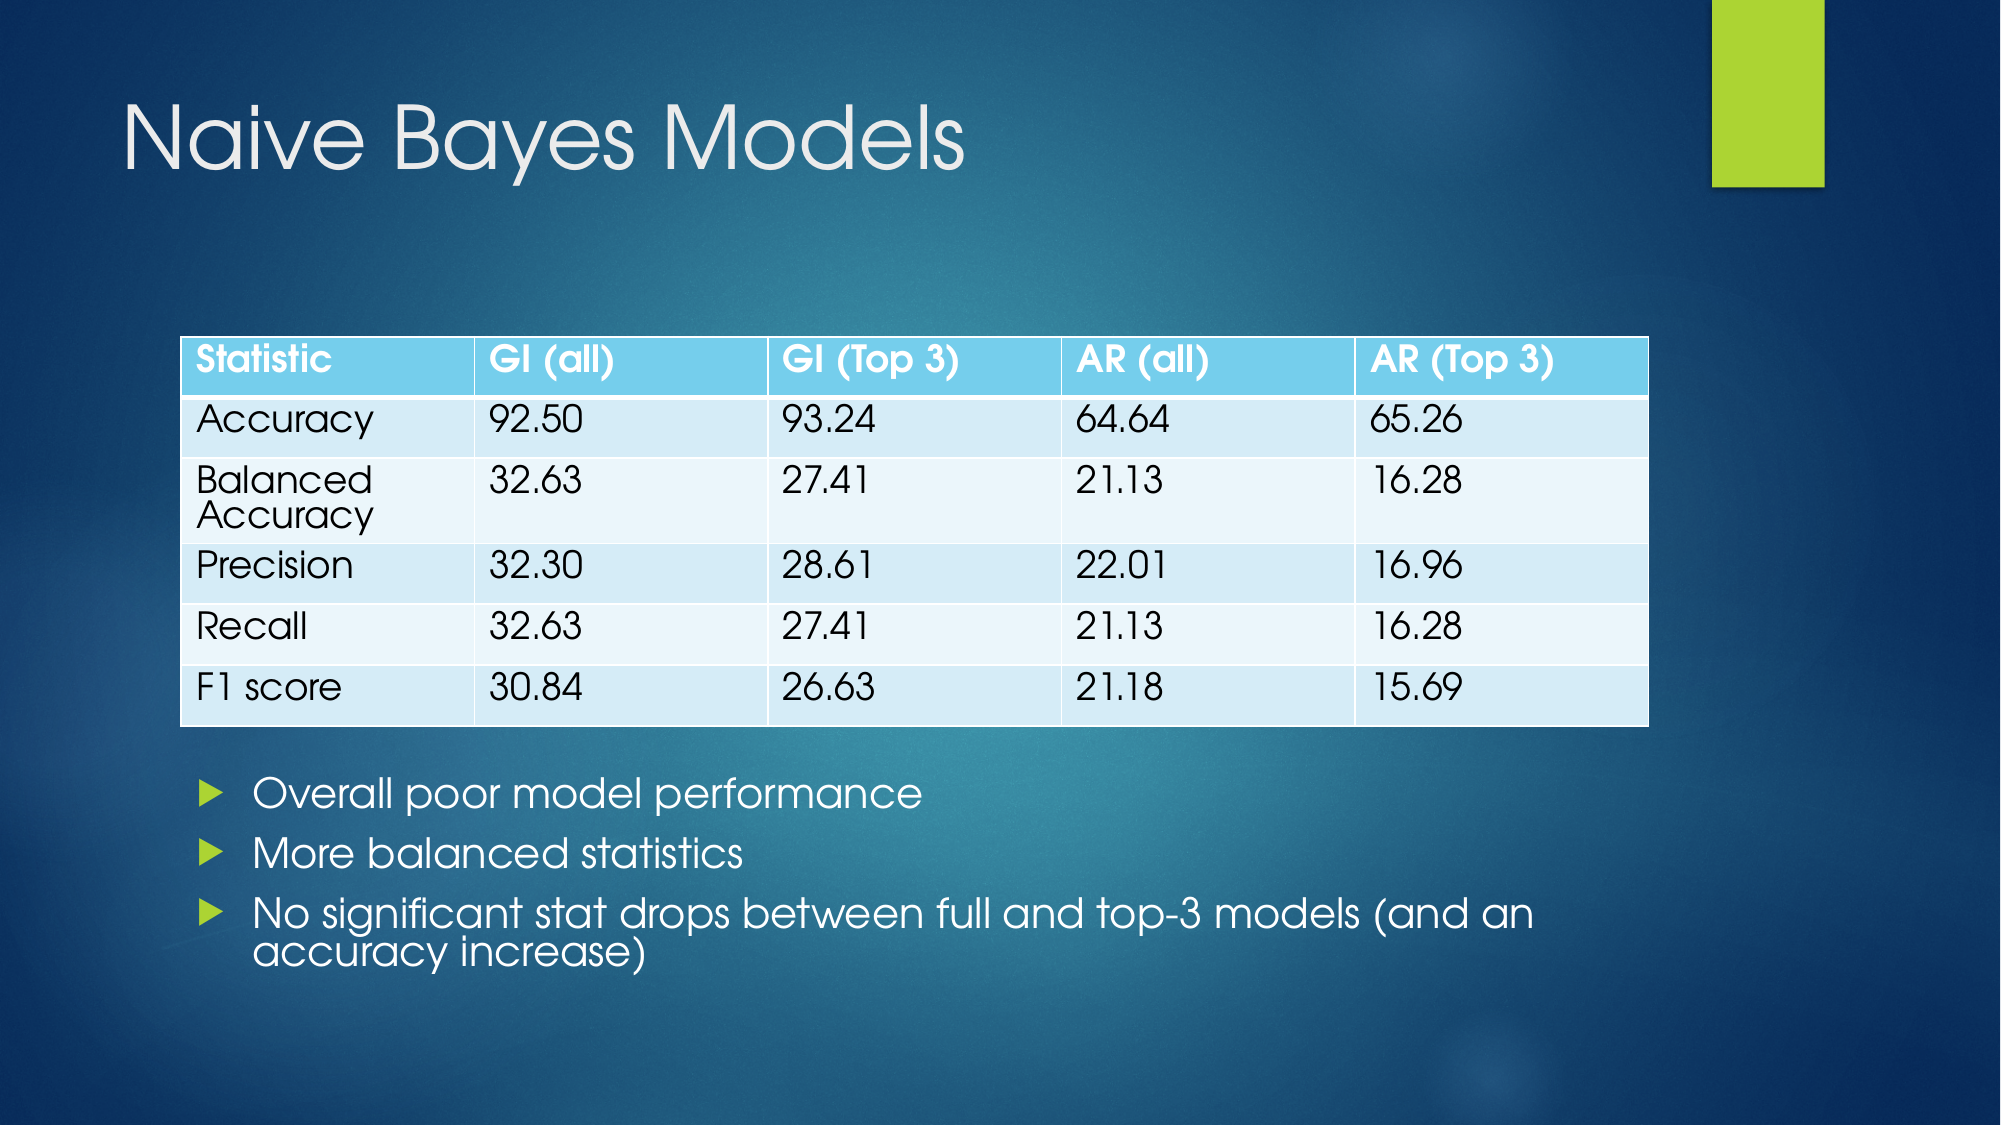

# Naive Bayes Models
| Statistic | GI (all) | GI (Top 3) | AR (all) | AR (Top 3) |
| --- | --- | --- | --- | --- |
| Accuracy | 92.50 | 93.24 | 64.64 | 65.26 |
| Balanced Accuracy | 32.63 | 27.41 | 21.13 | 16.28 |
| Precision | 32.30 | 28.61 | 22.01 | 16.96 |
| Recall | 32.63 | 27.41 | 21.13 | 16.28 |
| F1 score | 30.84 | 26.63 | 21.18 | 15.69 |
Overall poor model performance
More balanced statistics
No significant stat drops between full and top-3 models (and an accuracy increase)